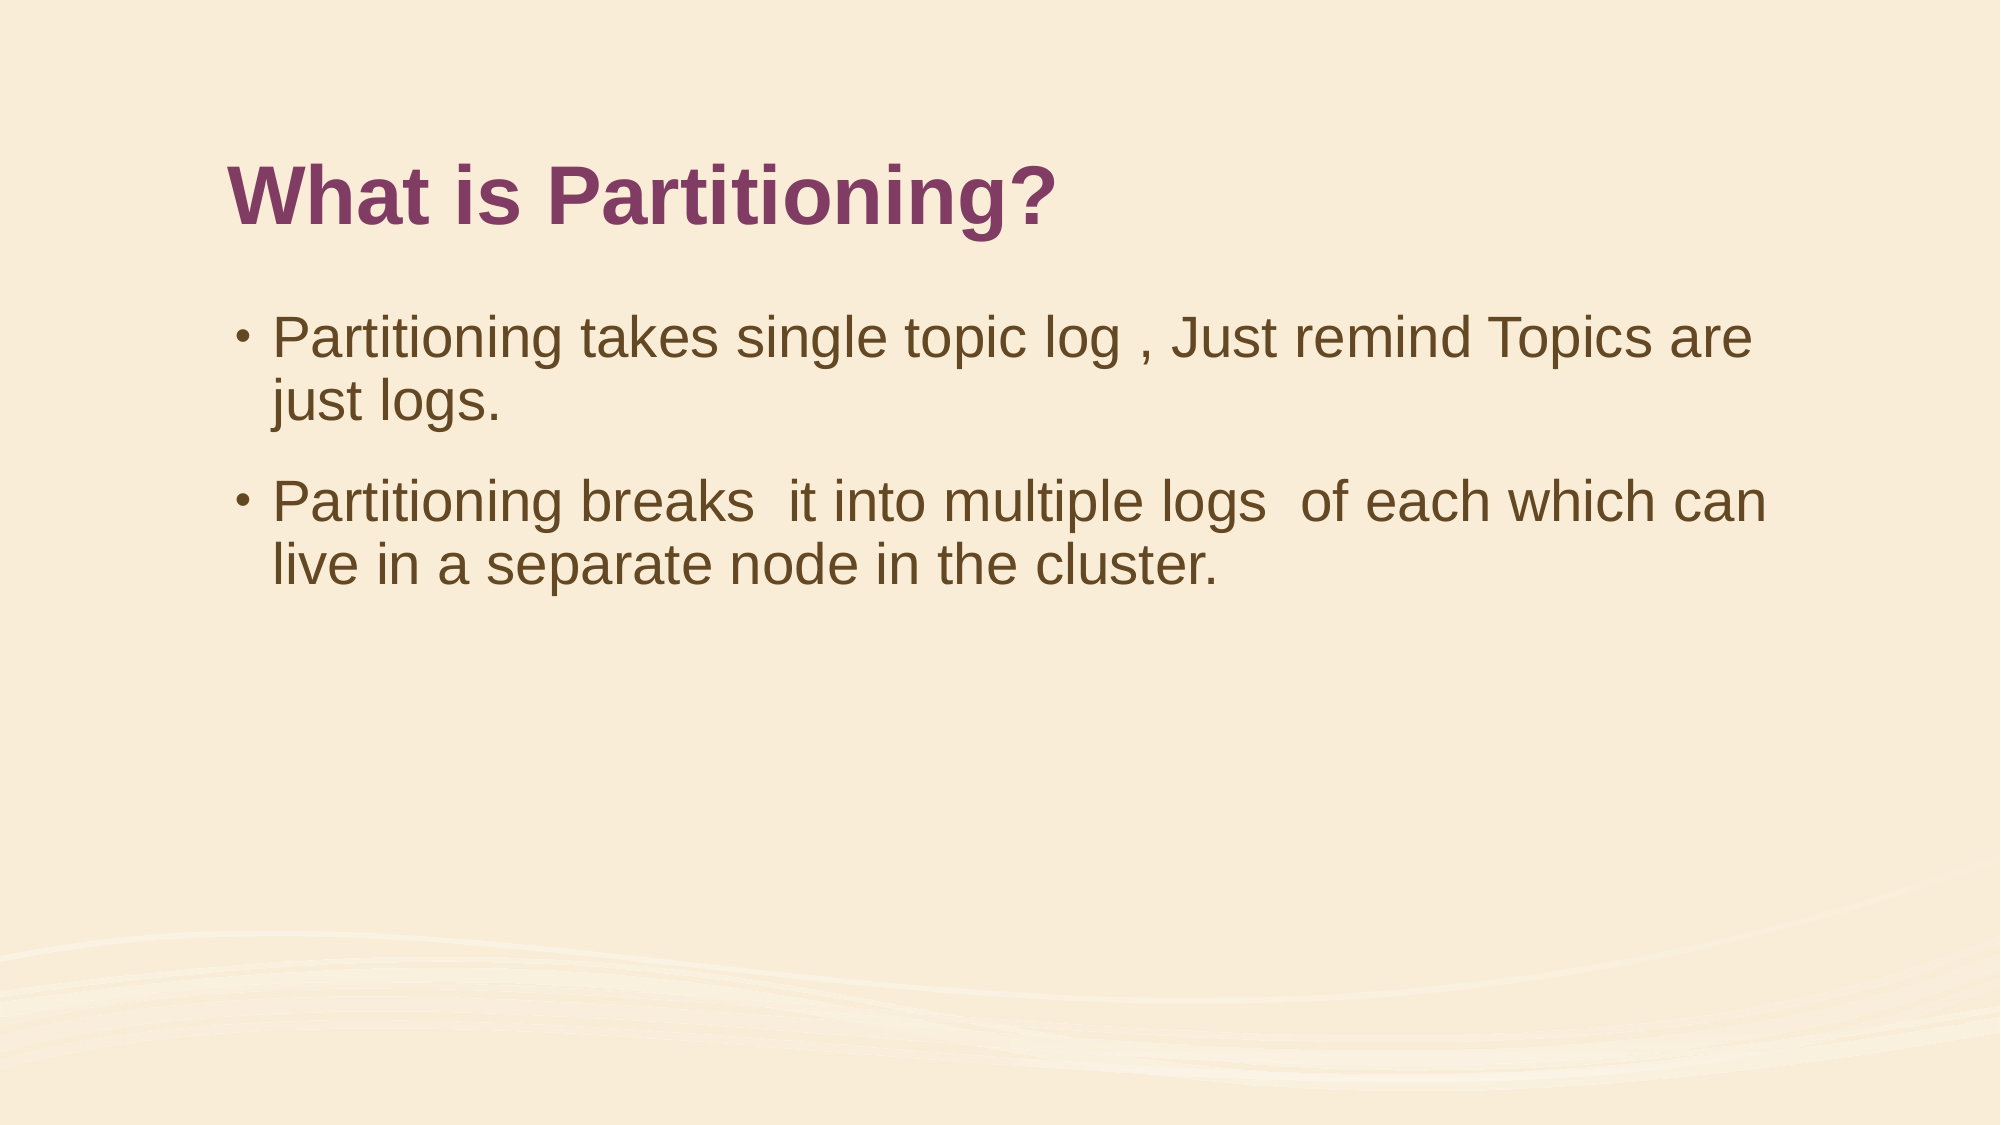

# What is Partitioning?
Partitioning takes single topic log , Just remind Topics are just logs.
Partitioning breaks  it into multiple logs  of each which can live in a separate node in the cluster.